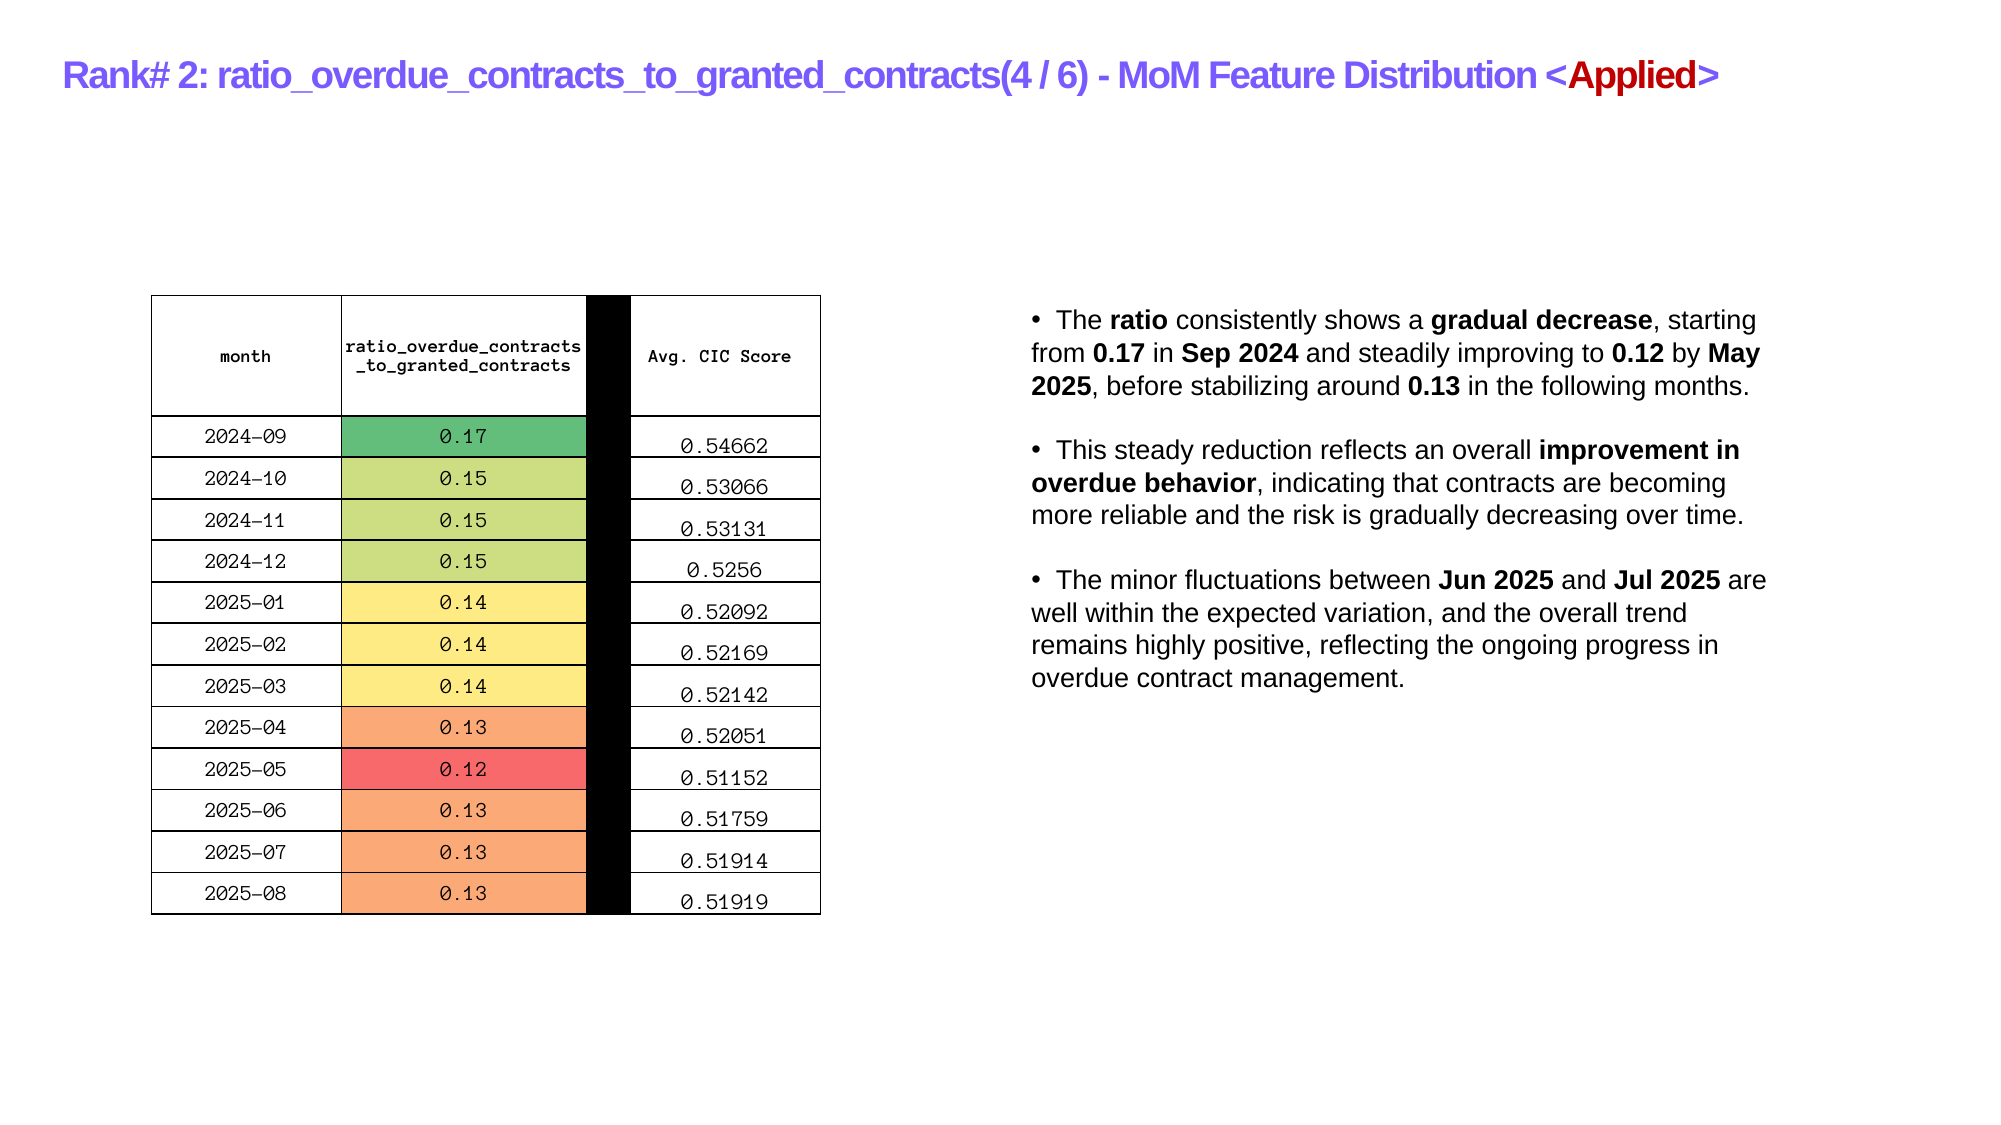

# Rank# 2: ratio_overdue_contracts_to_granted_contracts(4 / 6) - MoM Feature Distribution <Applied>​
| month | ratio\_overdue\_contracts\_to\_granted\_contracts |  | Avg. CIC Score |
| --- | --- | --- | --- |
| 2024-09 | 0.17 |  | 0.54662 |
| 2024-10 | 0.15 |  | 0.53066 |
| 2024-11 | 0.15 |  | 0.53131 |
| 2024-12 | 0.15 |  | 0.5256 |
| 2025-01 | 0.14 |  | 0.52092 |
| 2025-02 | 0.14 |  | 0.52169 |
| 2025-03 | 0.14 |  | 0.52142 |
| 2025-04 | 0.13 |  | 0.52051 |
| 2025-05 | 0.12 |  | 0.51152 |
| 2025-06 | 0.13 |  | 0.51759 |
| 2025-07 | 0.13 |  | 0.51914 |
| 2025-08 | 0.13 |  | 0.51919 |
  The ratio consistently shows a gradual decrease, starting from 0.17 in Sep 2024 and steadily improving to 0.12 by May 2025, before stabilizing around 0.13 in the following months.

  This steady reduction reflects an overall improvement in overdue behavior, indicating that contracts are becoming more reliable and the risk is gradually decreasing over time.

  The minor fluctuations between Jun 2025 and Jul 2025 are well within the expected variation, and the overall trend remains highly positive, reflecting the ongoing progress in overdue contract management.